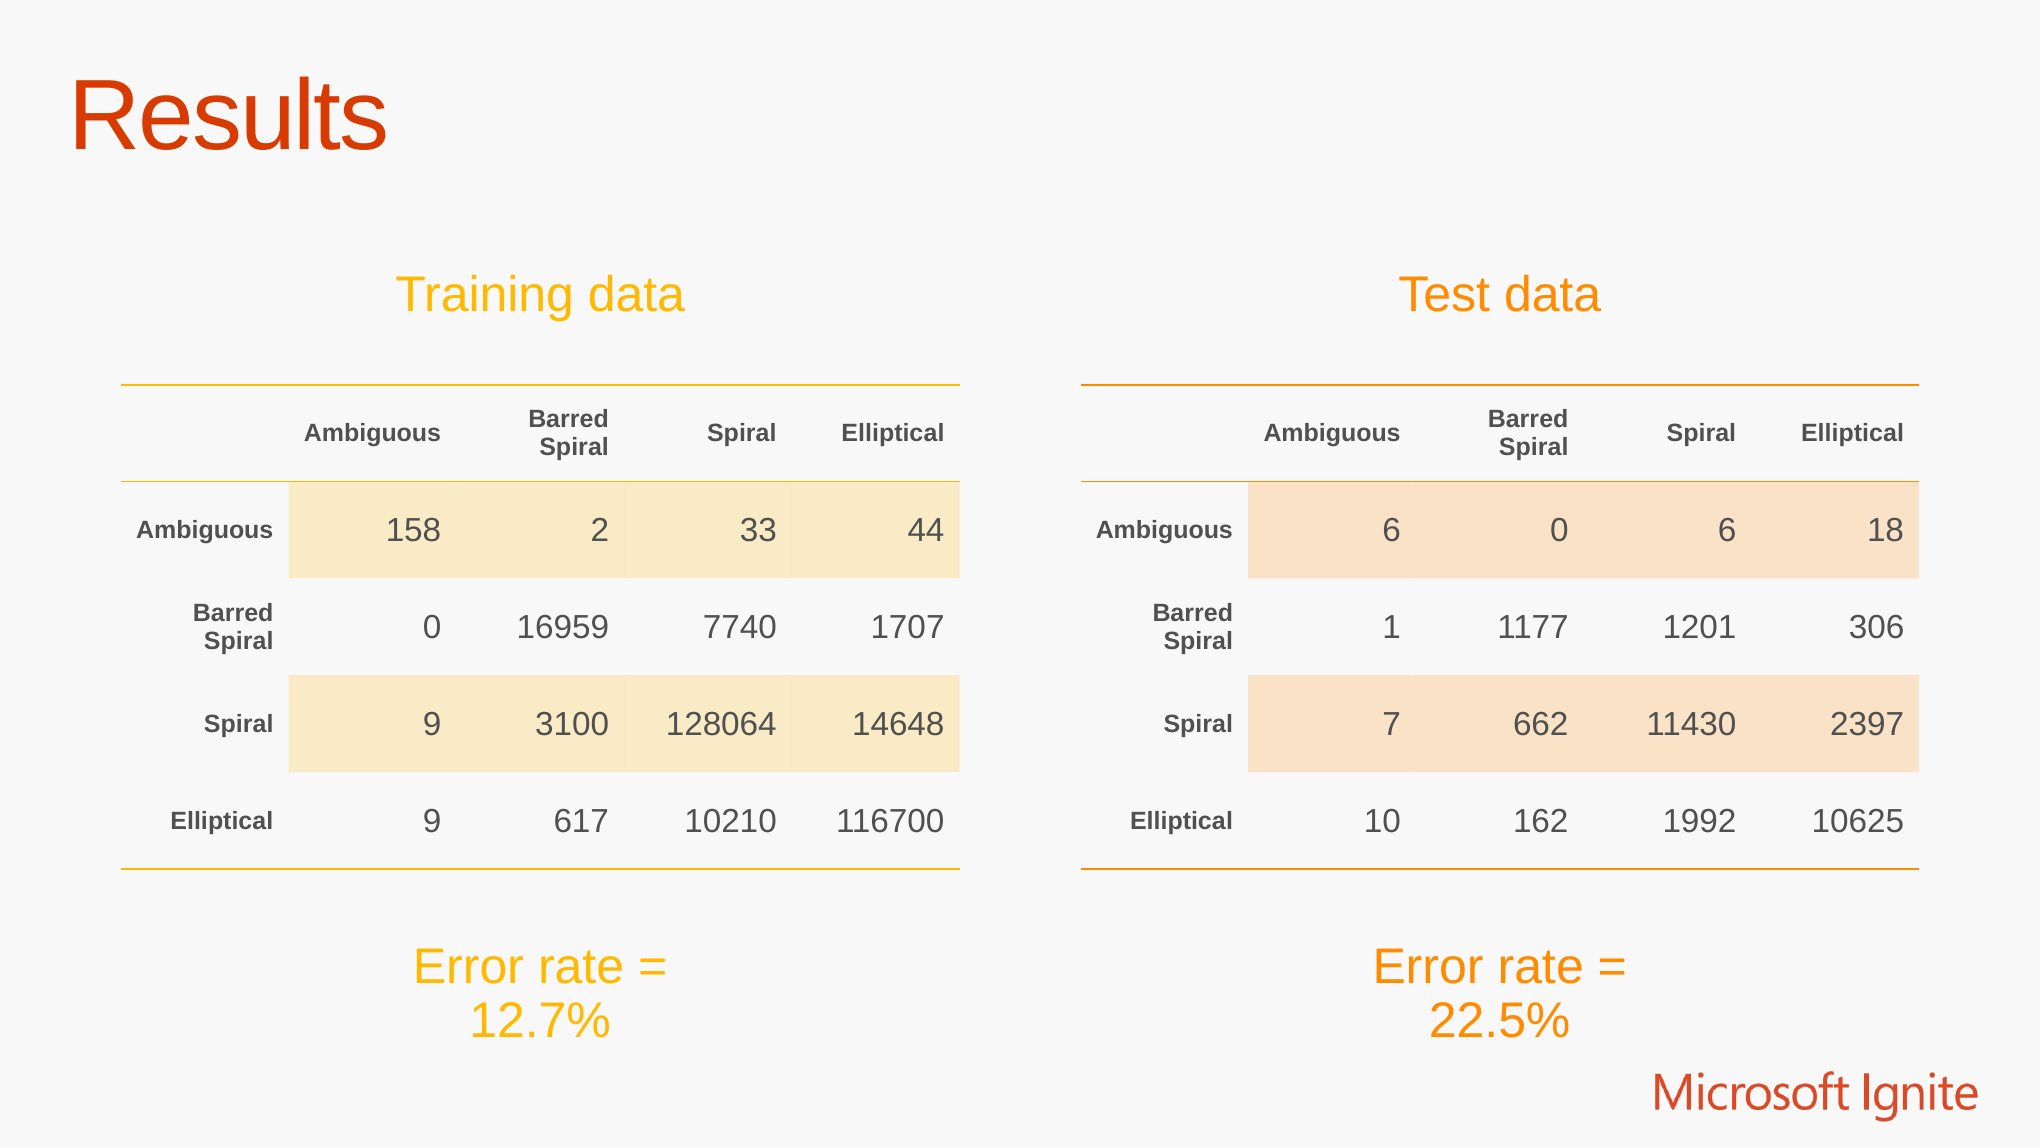

# Results
Training data
Test data
|  | Ambiguous | Barred Spiral | Spiral | Elliptical |
| --- | --- | --- | --- | --- |
| Ambiguous | 6 | 0 | 6 | 18 |
| Barred Spiral | 1 | 1177 | 1201 | 306 |
| Spiral | 7 | 662 | 11430 | 2397 |
| Elliptical | 10 | 162 | 1992 | 10625 |
|  | Ambiguous | Barred Spiral | Spiral | Elliptical |
| --- | --- | --- | --- | --- |
| Ambiguous | 158 | 2 | 33 | 44 |
| Barred Spiral | 0 | 16959 | 7740 | 1707 |
| Spiral | 9 | 3100 | 128064 | 14648 |
| Elliptical | 9 | 617 | 10210 | 116700 |
Error rate = 12.7%
Error rate = 22.5%